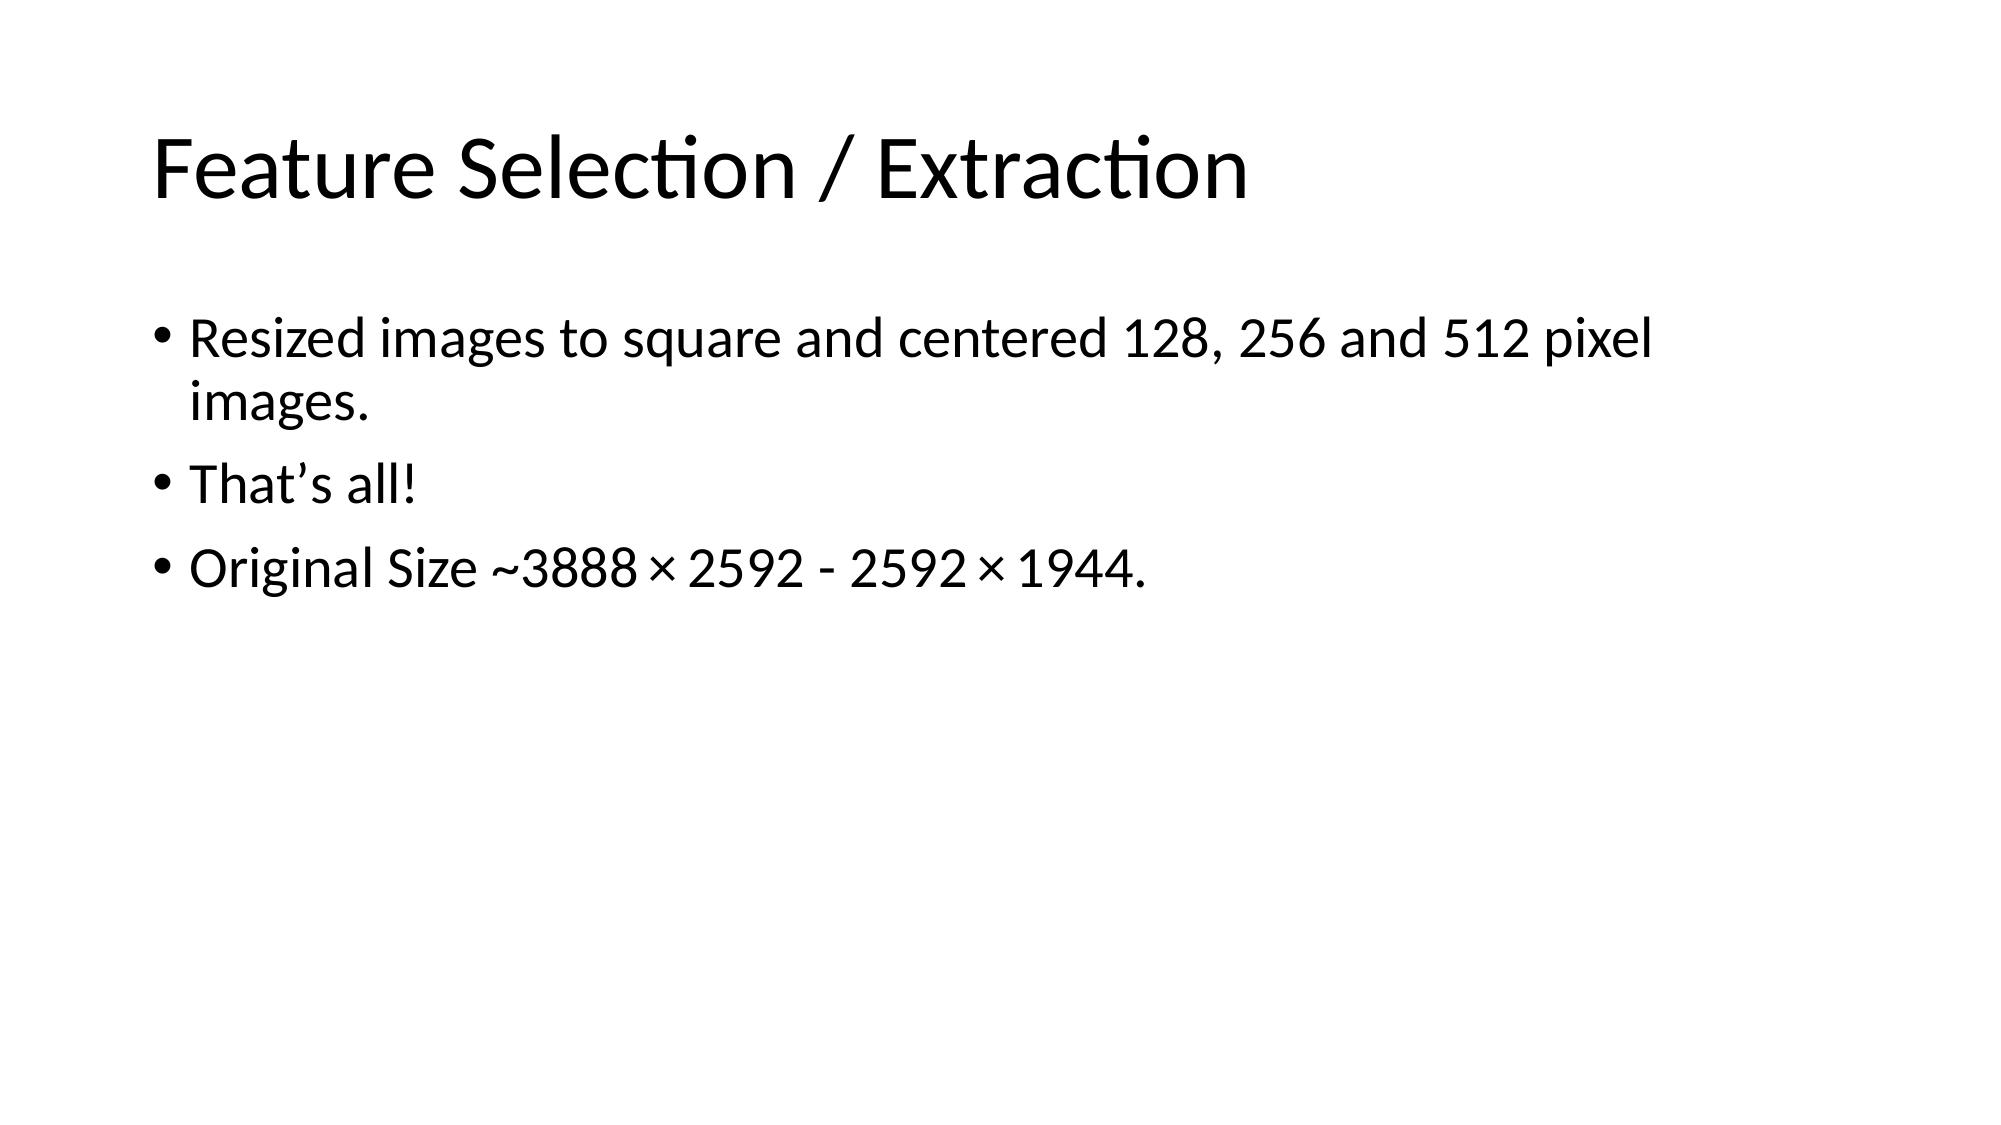

# Feature Selection / Extraction
Resized images to square and centered 128, 256 and 512 pixel images.
That’s all!
Original Size ~3888 × 2592 - 2592 × 1944.